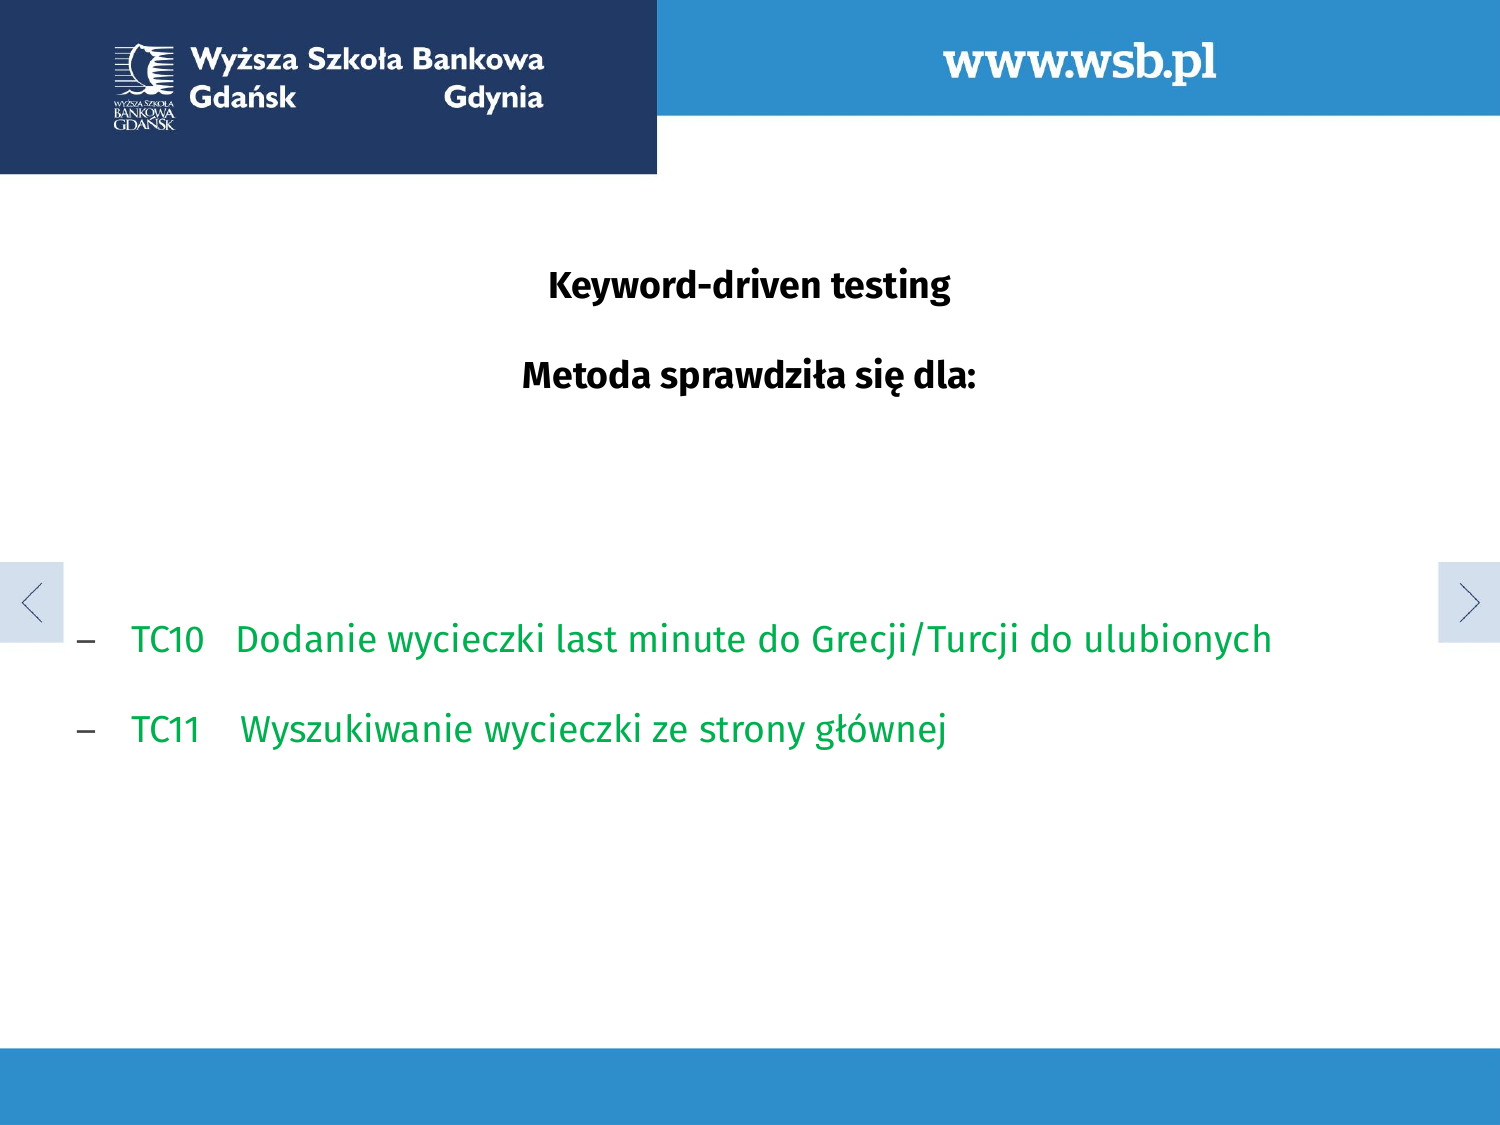

# Keyword-driven testing Metoda sprawdziła się dla:
TC10   Dodanie wycieczki last minute do Grecji/Turcji do ulubionych
TC11    Wyszukiwanie wycieczki ze strony głównej